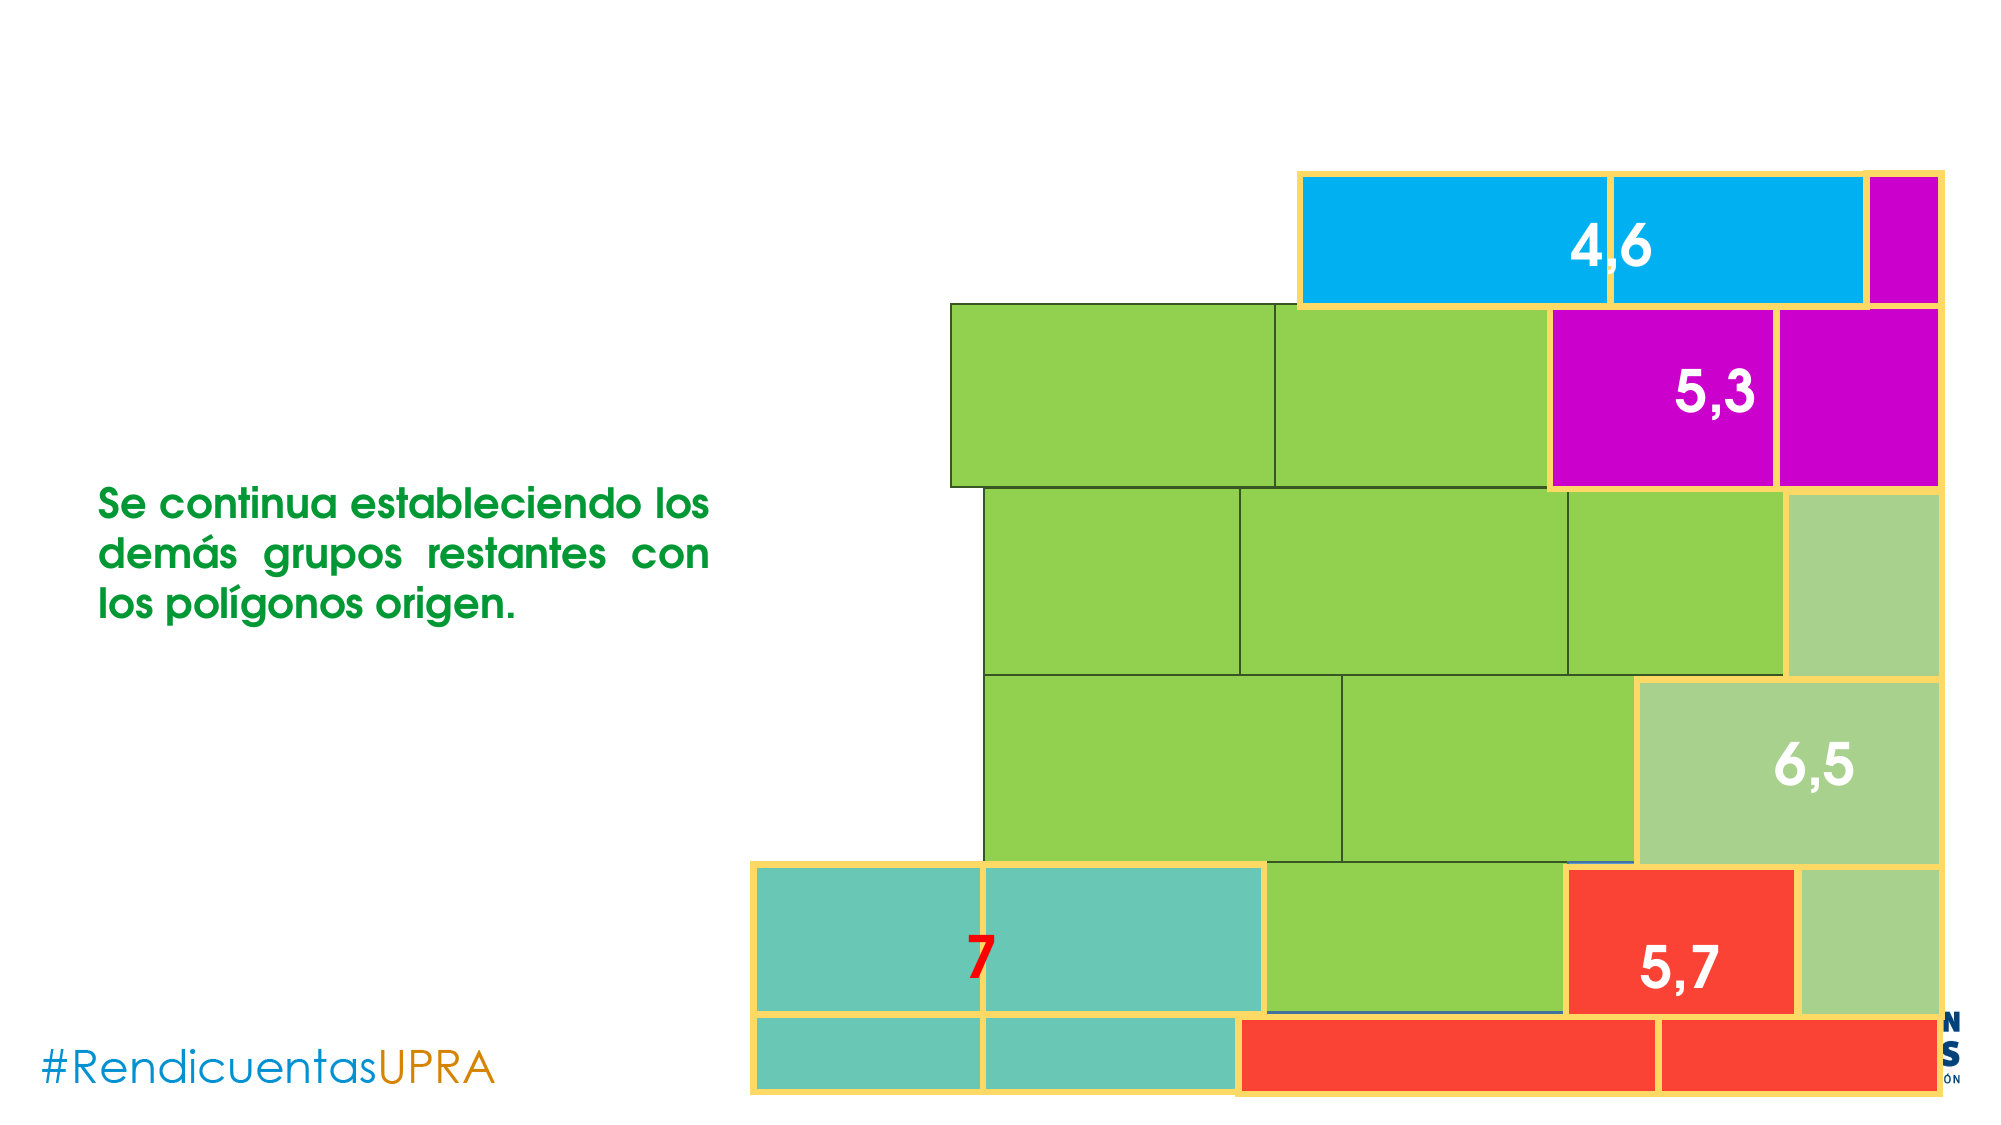

4,6

5,3
Se continua estableciendo los demás grupos restantes con los polígonos origen.

6,5

7
5,7